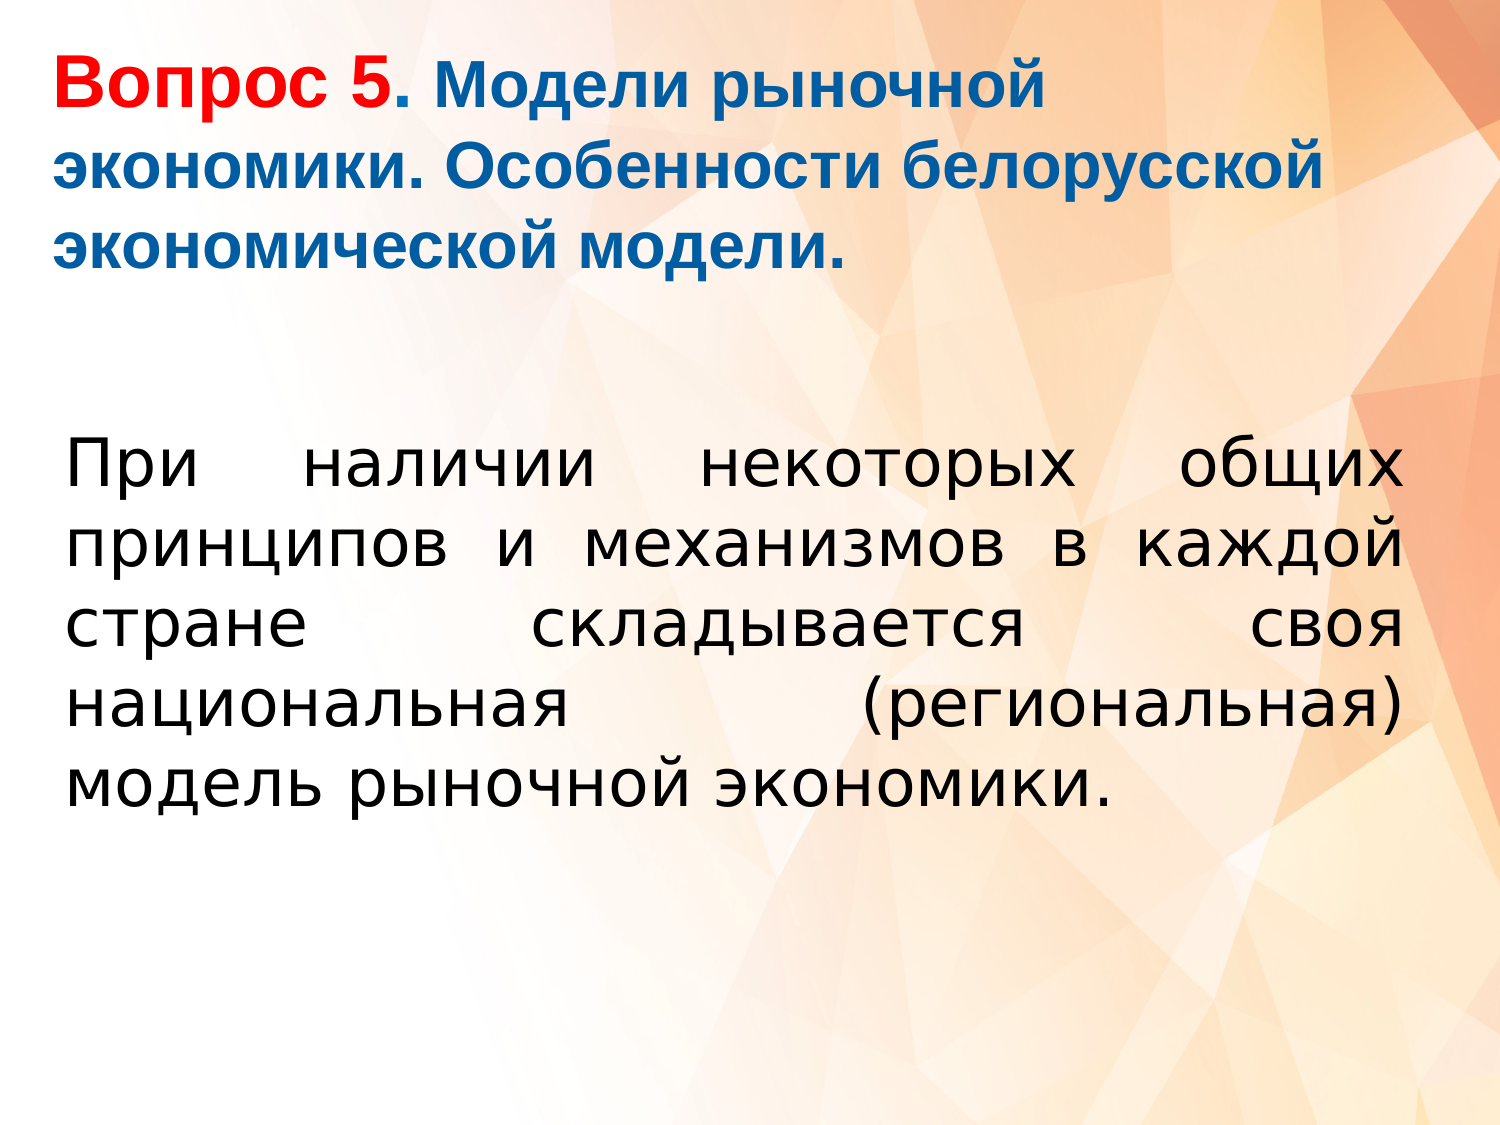

Вопрос 5. Модели рыночной экономики. Особенности белорусской экономической модели.
При наличии некоторых общих принципов и механизмов в каждой стране складывается своя национальная (региональная) модель рыночной экономики.